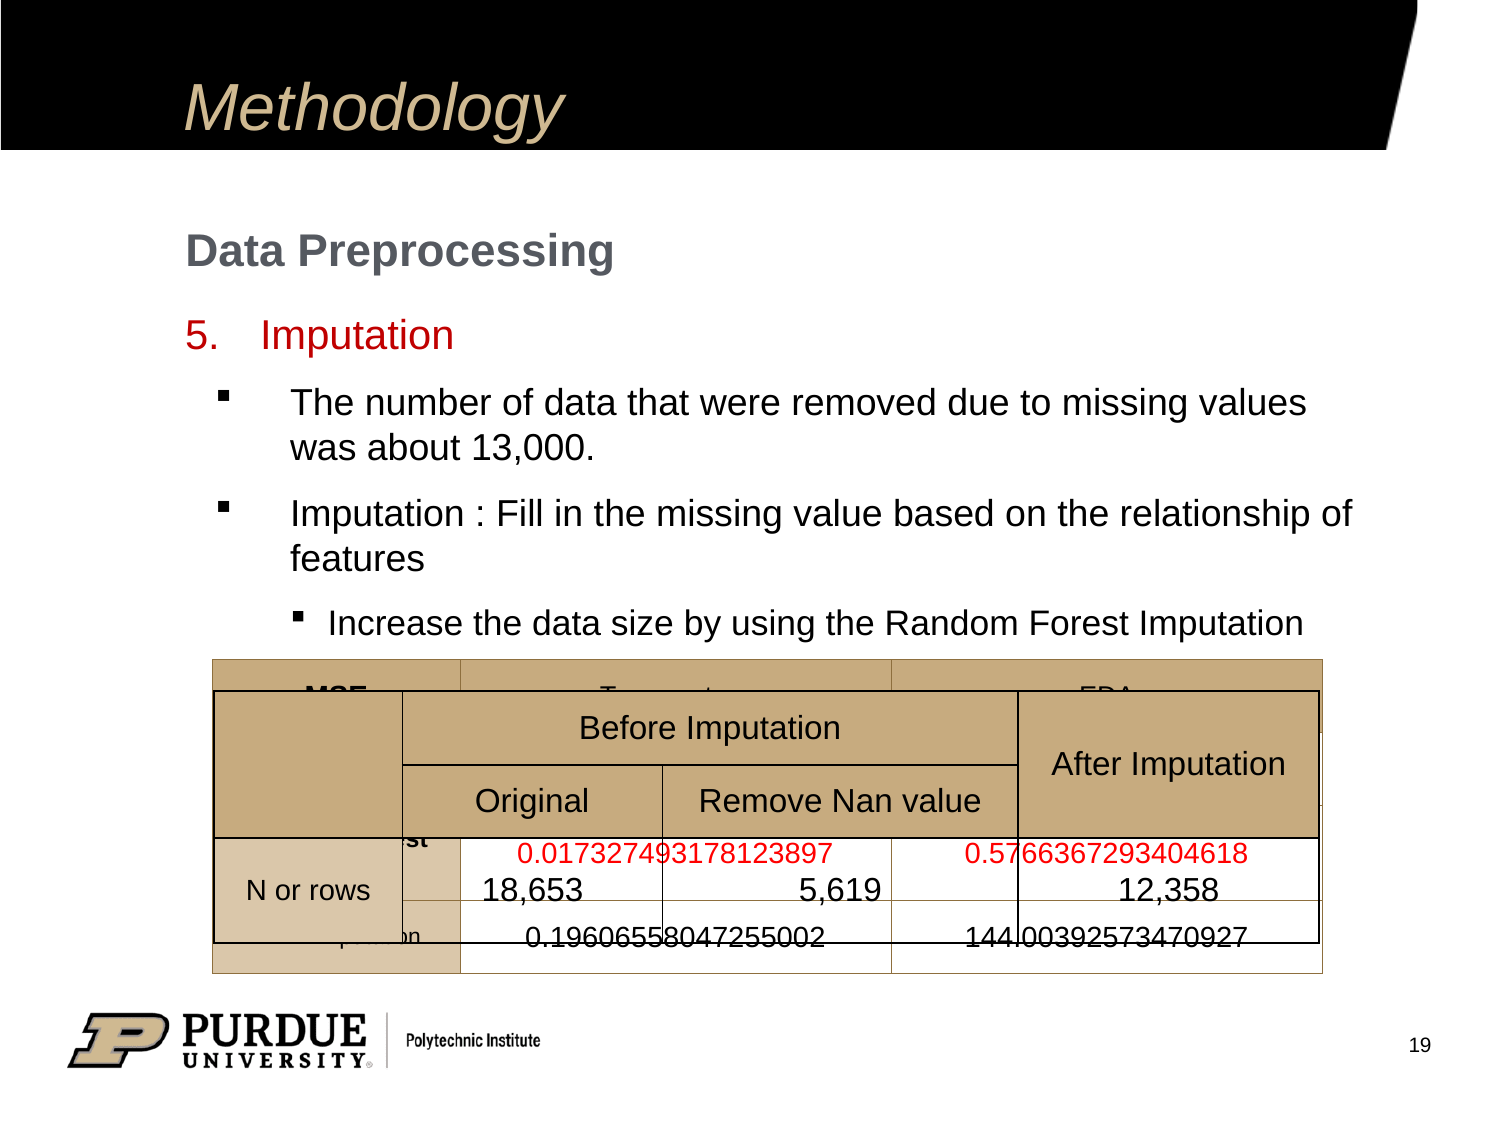

# Methodology
Data Preprocessing
Imputation
The number of data that were removed due to missing values was about 13,000.
Imputation : Fill in the missing value based on the relationship of features
Increase the data size by using the Random Forest Imputation
| MSE | Temperature | EDA |
| --- | --- | --- |
| Iterative Imputation | 2.8693930001028156 | 24.336120649736955 |
| Random Forest Imputation | 0.017327493178123897 | 0.5766367293404618 |
| K-NN Imputation | 0.19606558047255002 | 144.00392573470927 |
|  | Before Imputation |  | After Imputation |
| --- | --- | --- | --- |
|  | Original | Remove Nan value |  |
| N or rows | 18,653 | 5,619 | 12,358 |
19